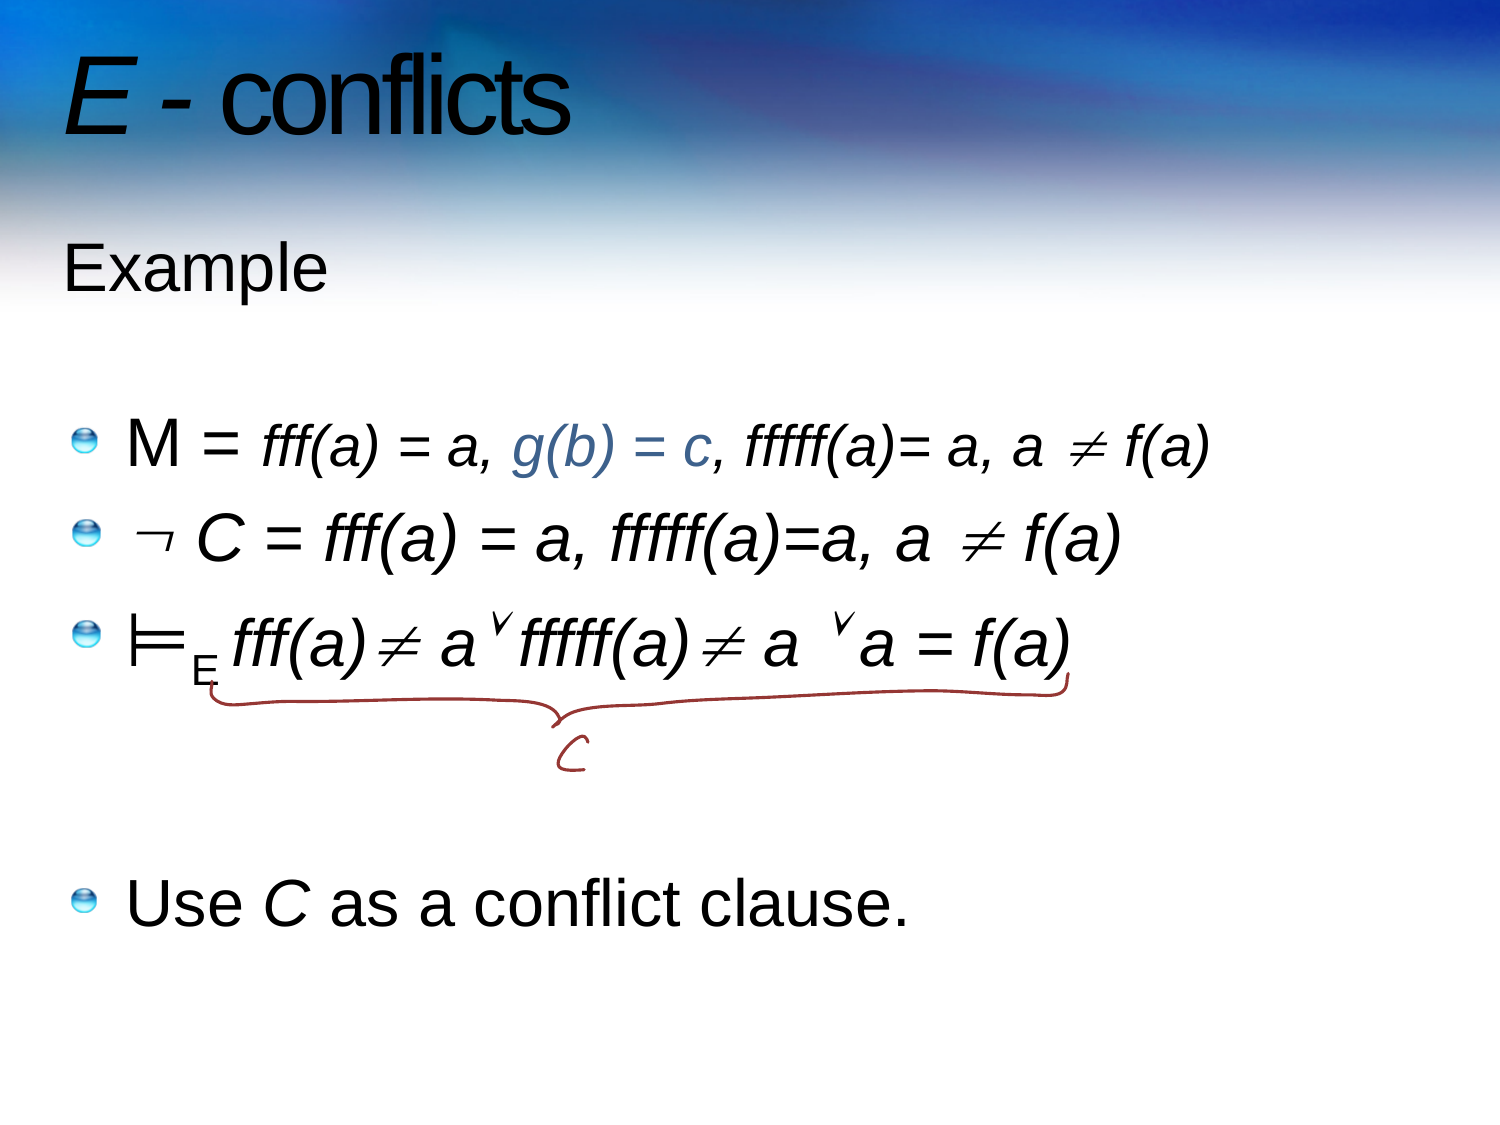

# E - conflicts
Example

M = fff(a) = a, g(b) = c, fffff(a)= a, a ≠ f(a)
¬ C = fff(a) = a, fffff(a)=a, a ≠ f(a)
⊨E fff(a)≠ a∨ fffff(a)≠ a ∨ a = f(a)

Use C as a conflict clause.